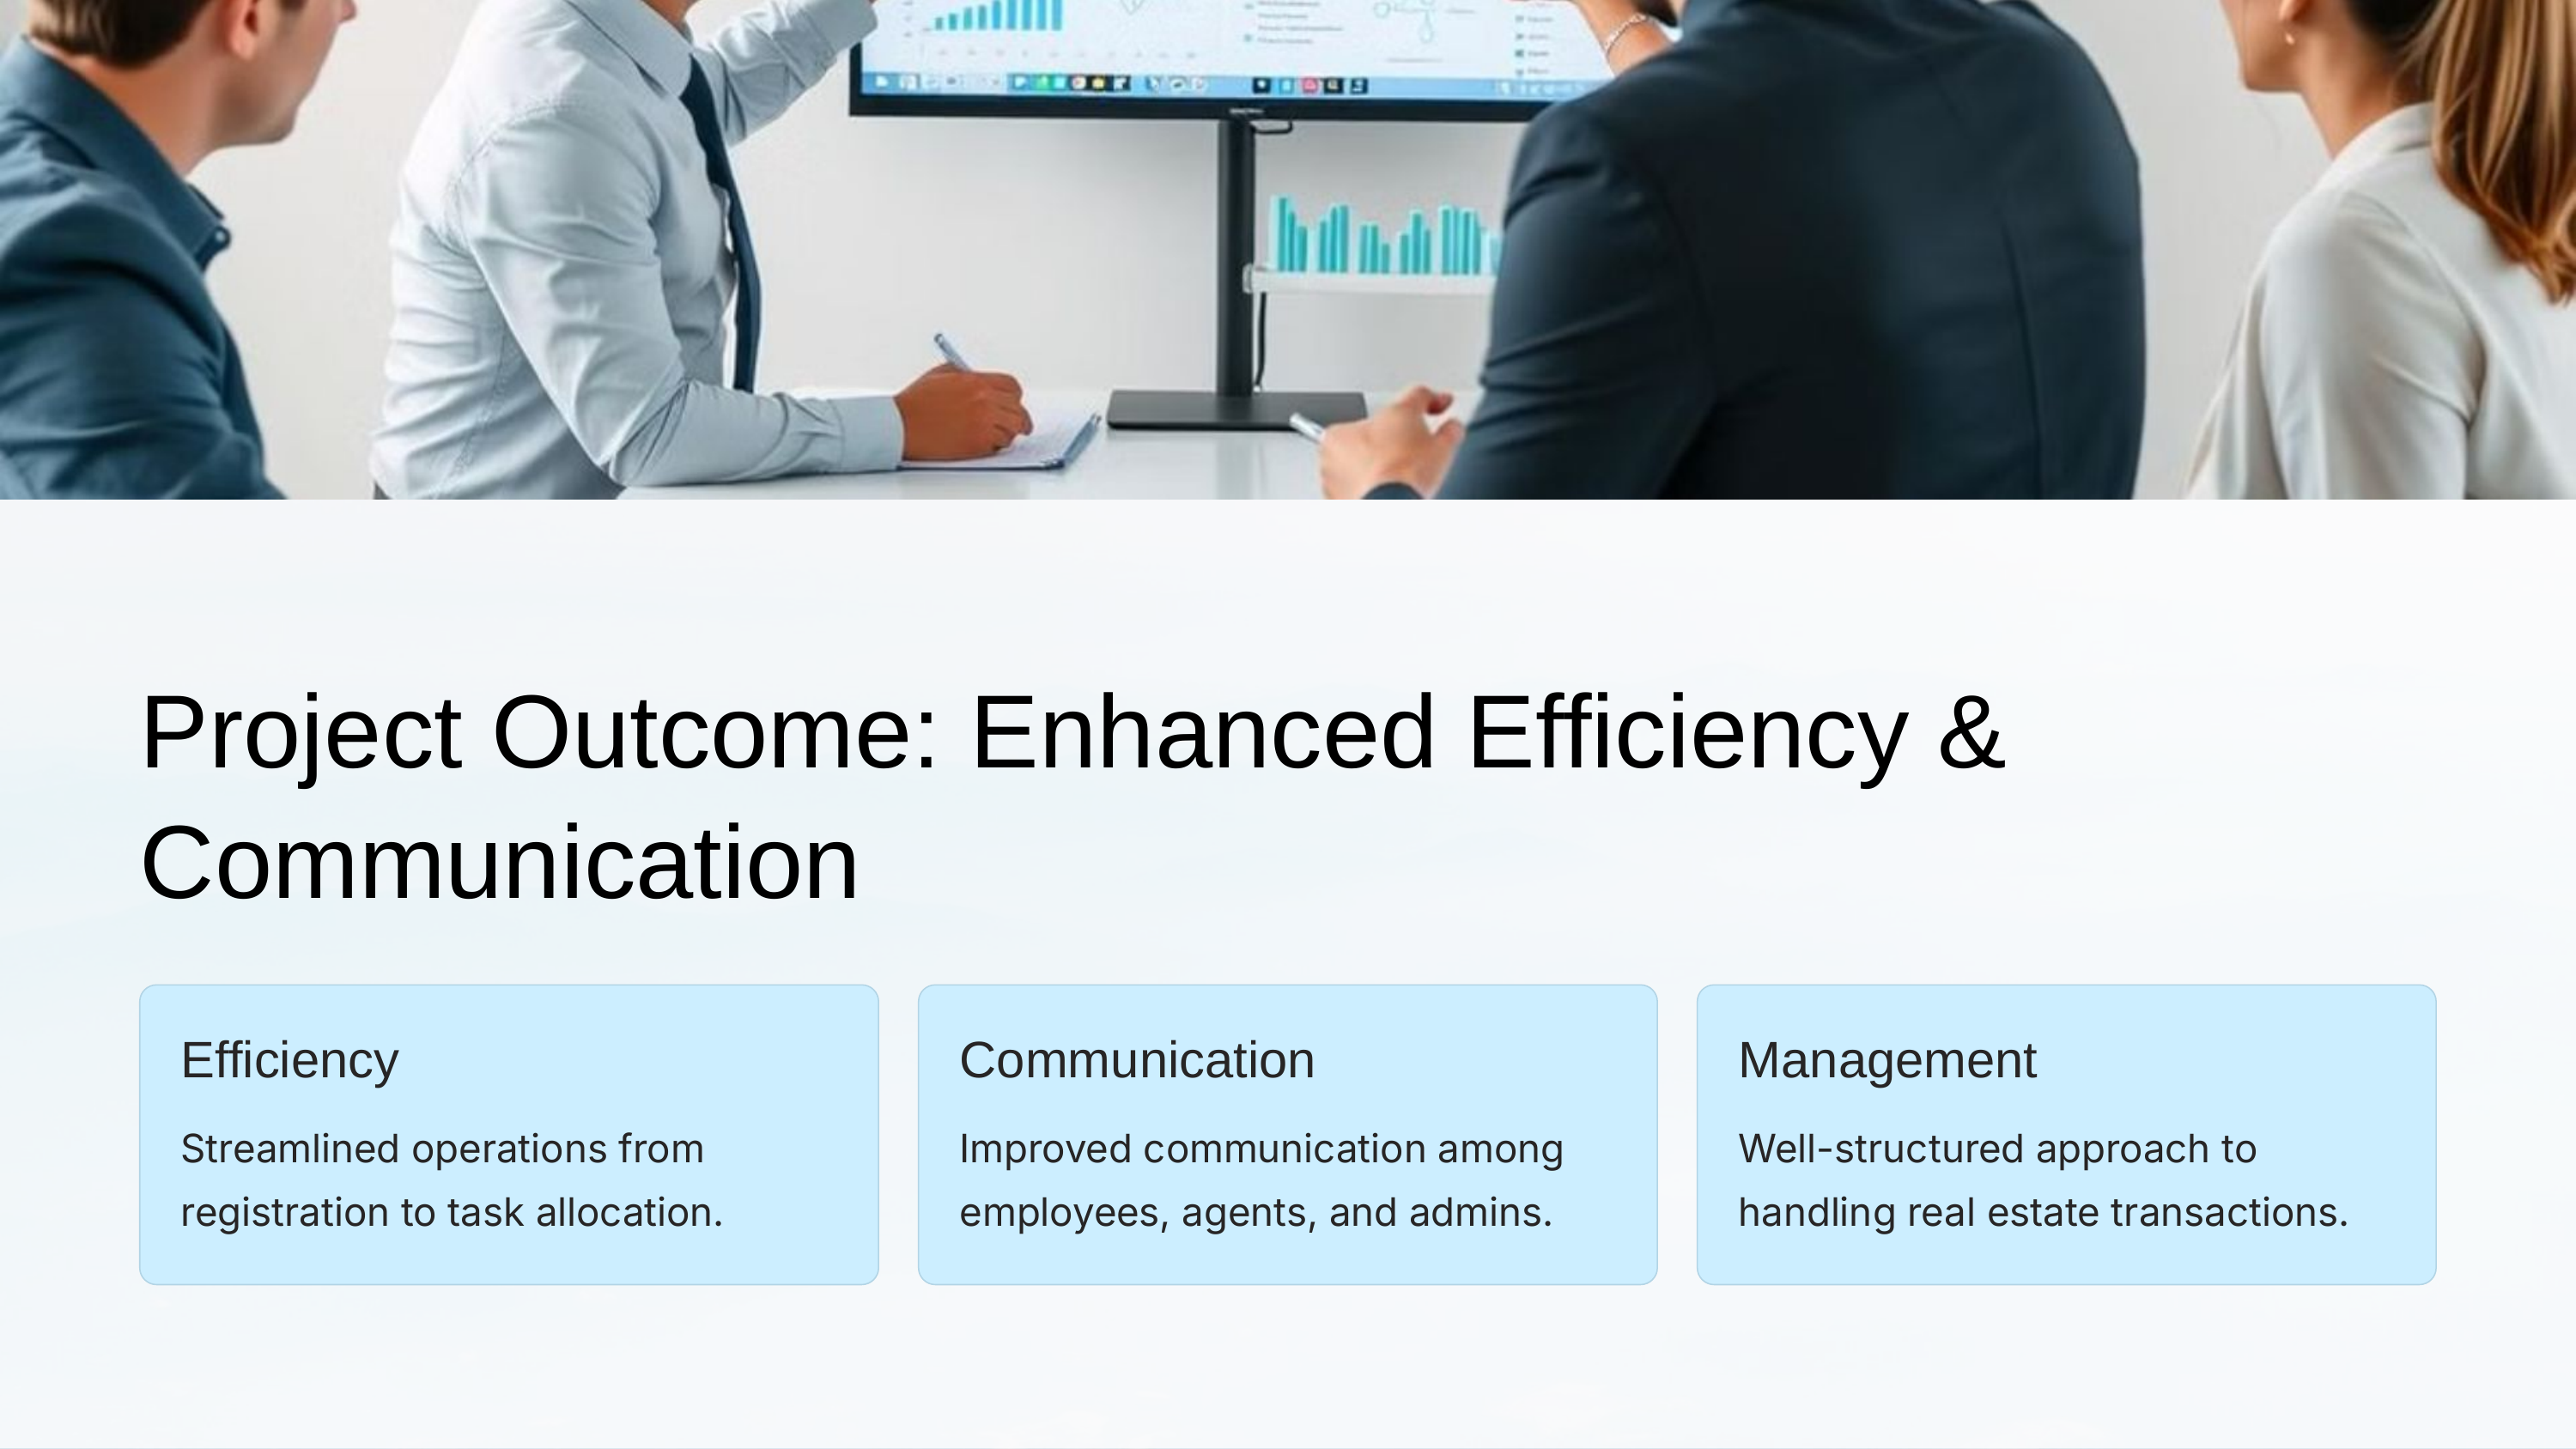

Project Outcome: Enhanced Efficiency & Communication

Efficiency

Communication

Management

Streamlined operations from registration to task allocation.

Improved communication among employees, agents, and admins.

Well-structured approach to handling real estate transactions.